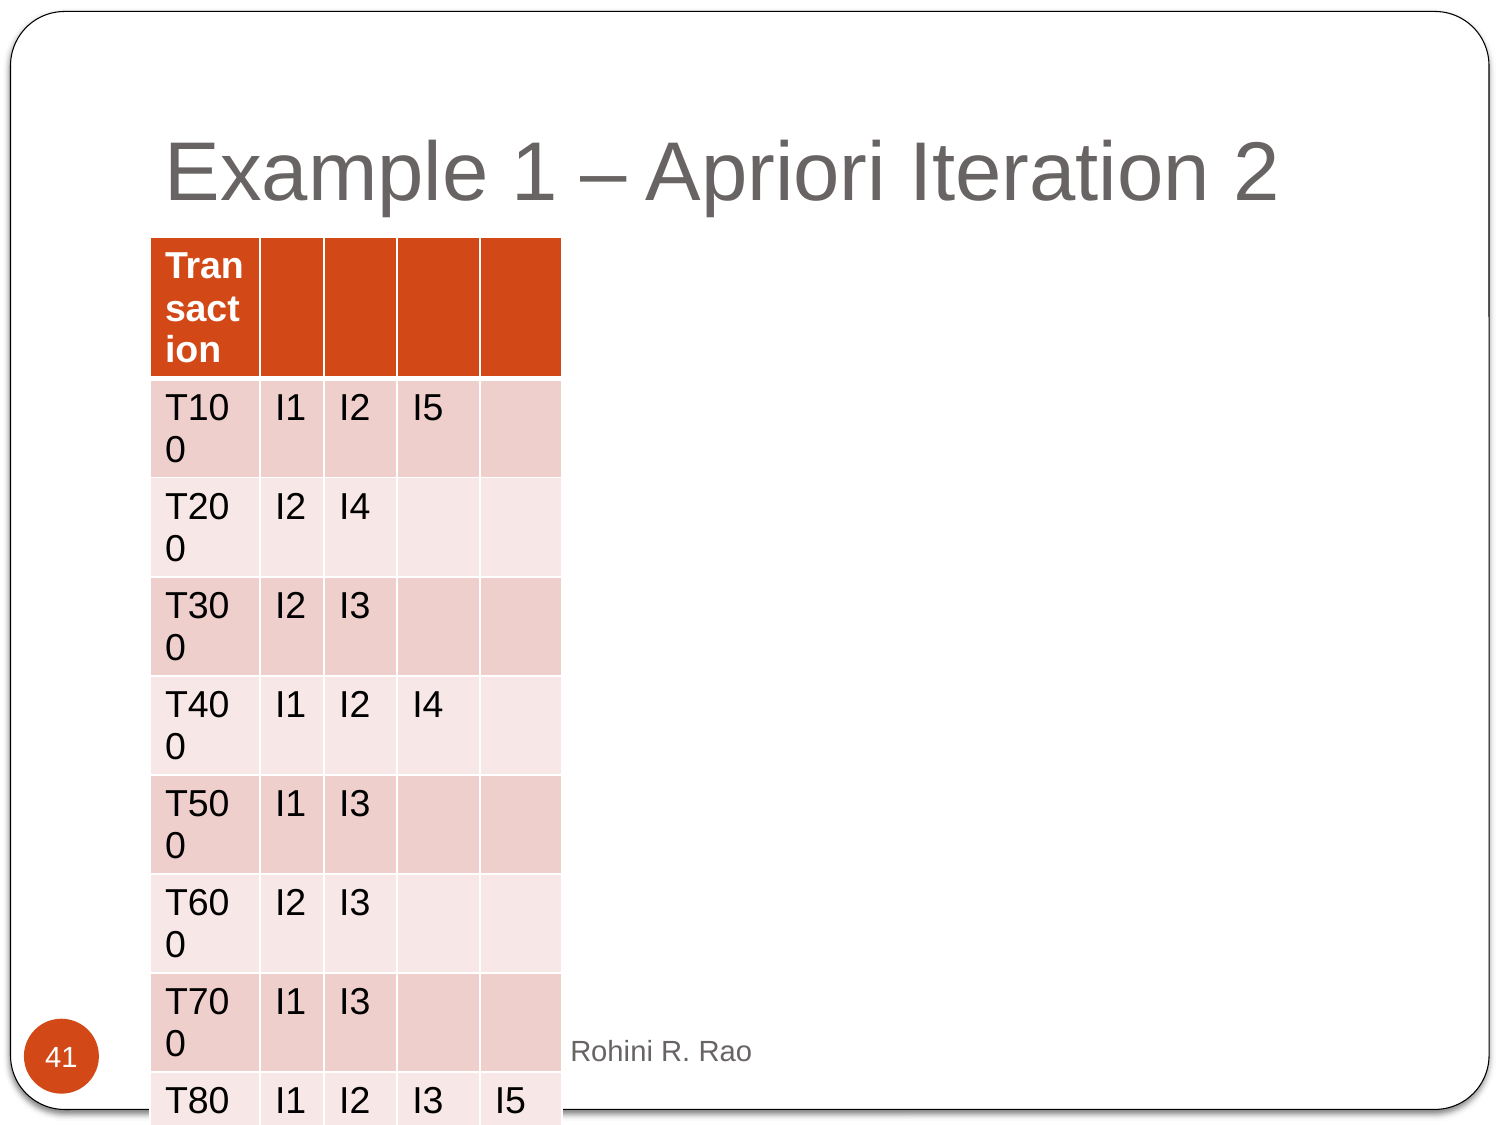

# Example 1 – Apriori Iteration 2
| Transaction |  |  |  |  |
| --- | --- | --- | --- | --- |
| T100 | I1 | I2 | I5 |  |
| T200 | I2 | I4 |  |  |
| T300 | I2 | I3 |  |  |
| T400 | I1 | I2 | I4 |  |
| T500 | I1 | I3 |  |  |
| T600 | I2 | I3 |  |  |
| T700 | I1 | I3 |  |  |
| T800 | I1 | I2 | I3 | I5 |
| T900 | I1 | I2 | I3 |  |
Introduction to Data Analytics - Rohini R. Rao
41